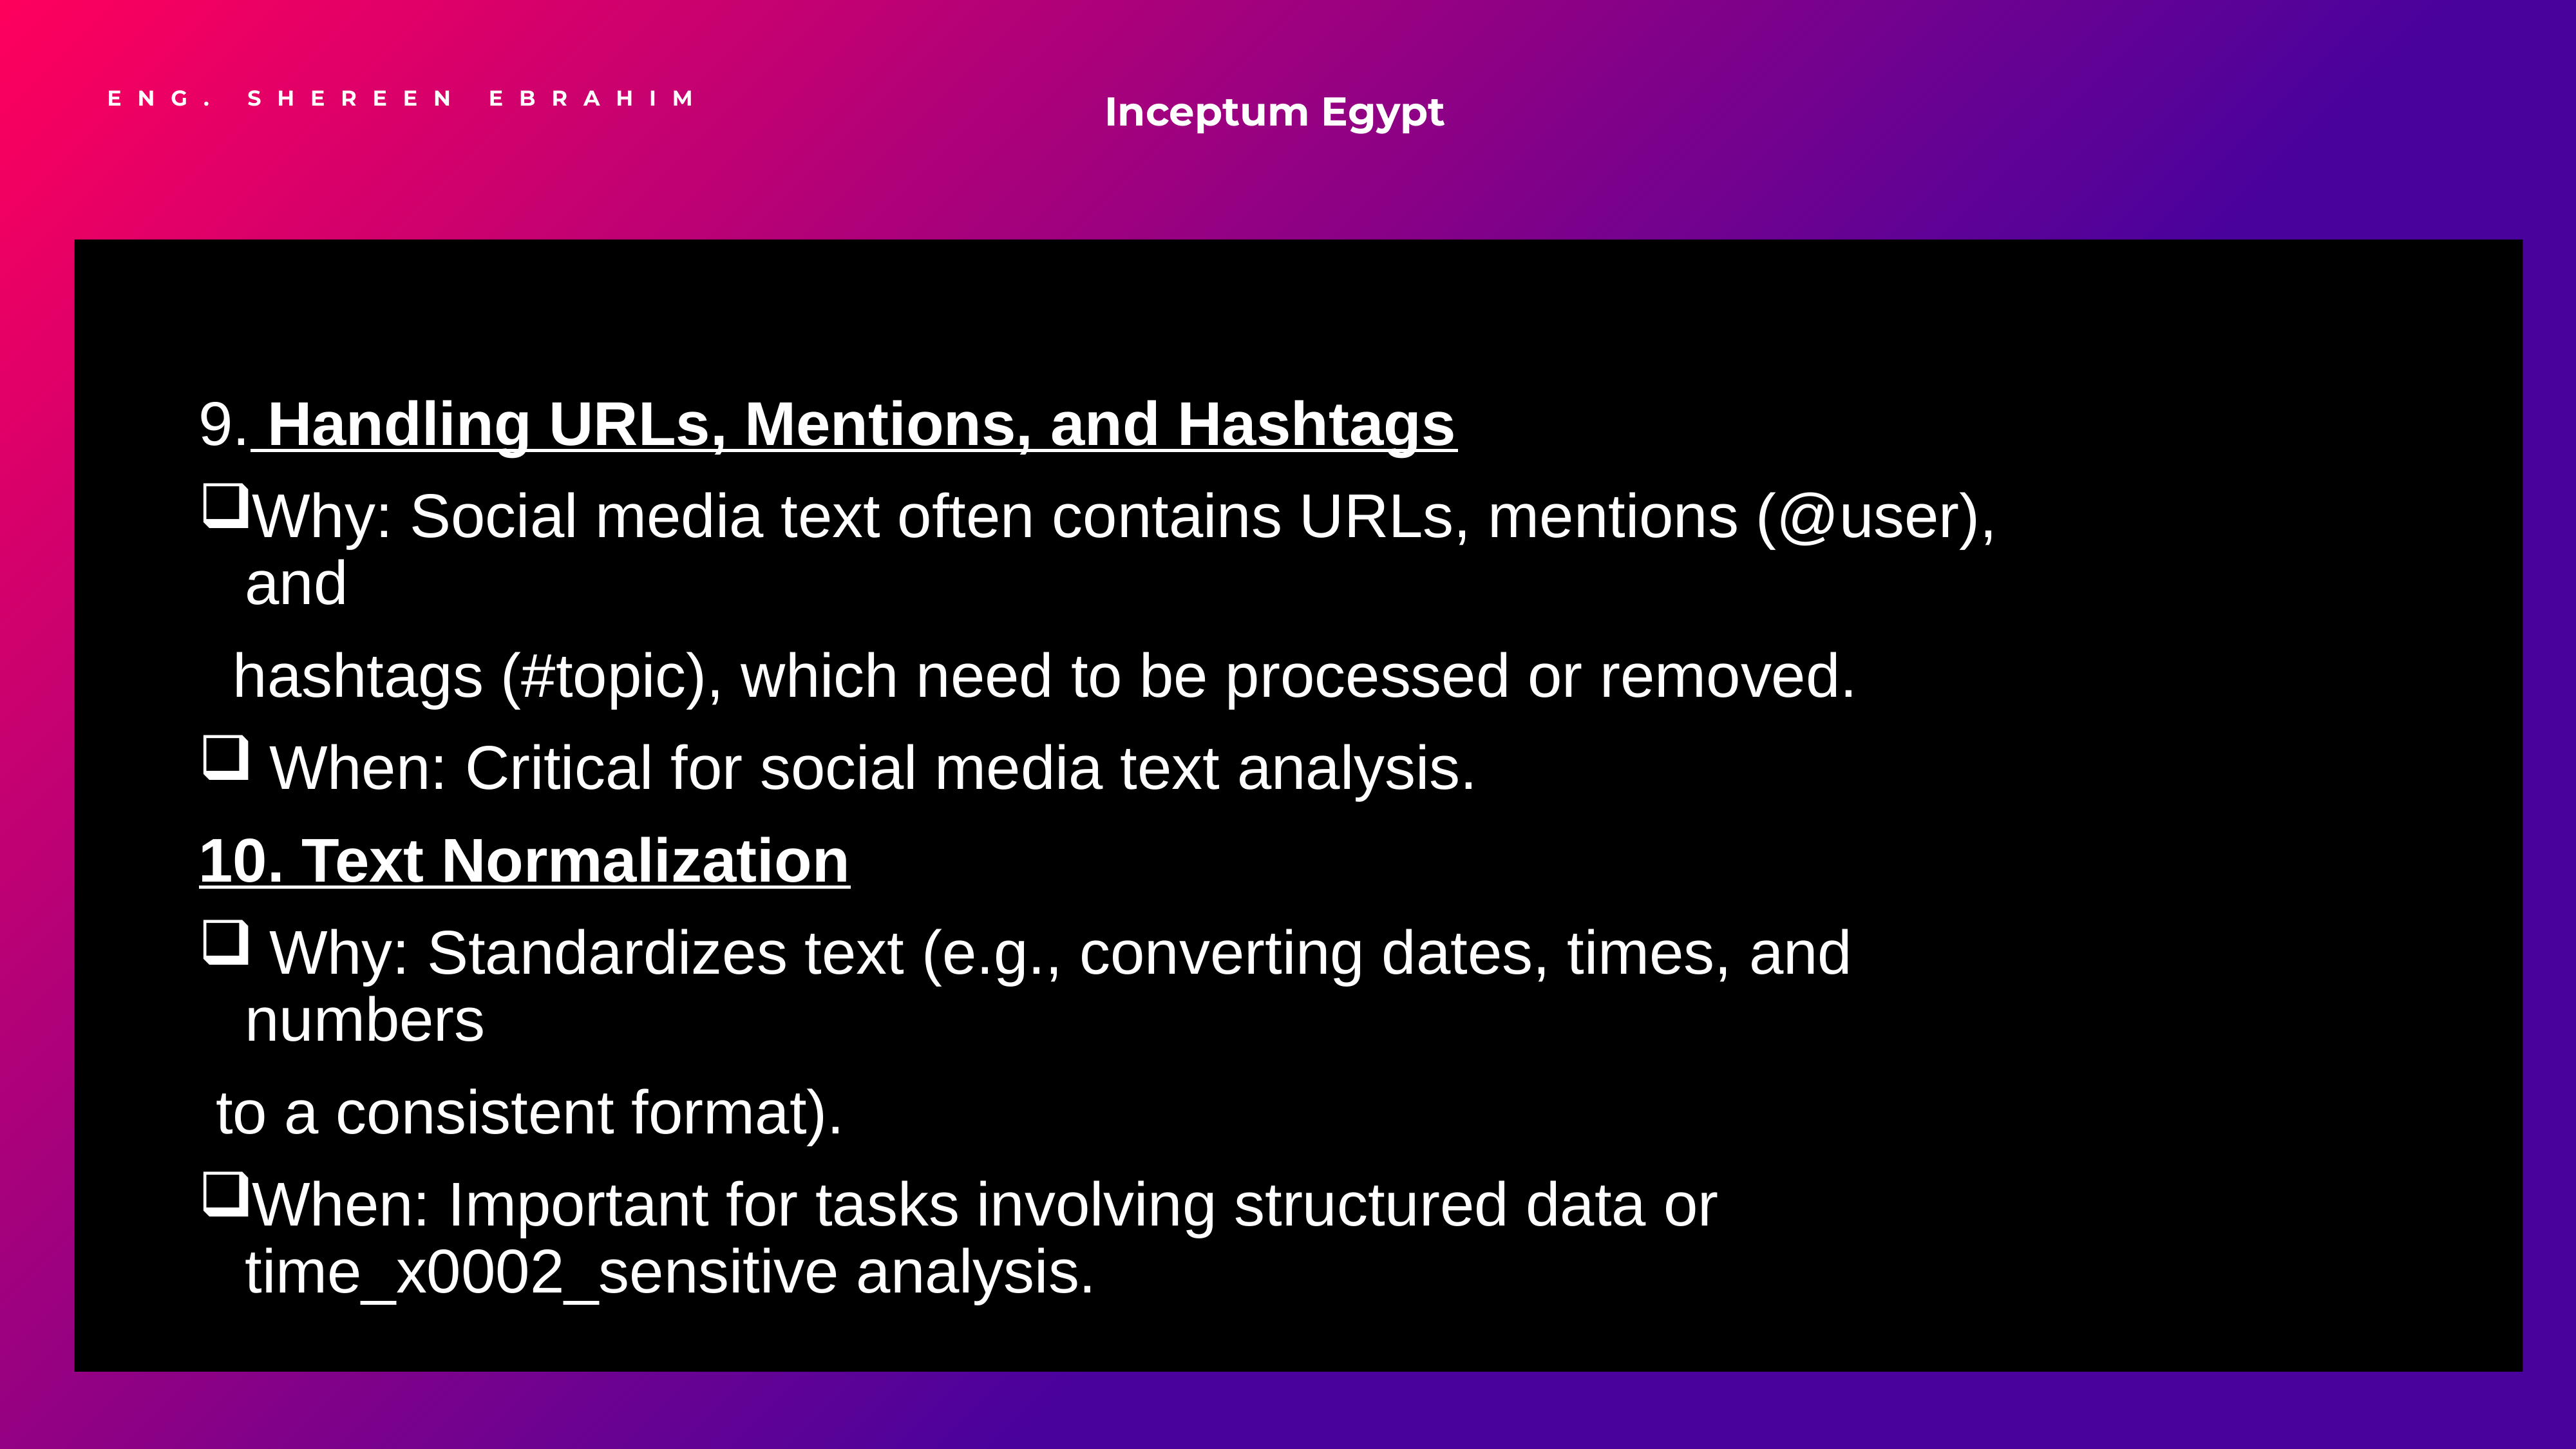

Inceptum Egypt
Eng. Shereen Ebrahim

9. Handling URLs, Mentions, and Hashtags
Why: Social media text often contains URLs, mentions (@user), and
  hashtags (#topic), which need to be processed or removed.
 When: Critical for social media text analysis.
10. Text Normalization
 Why: Standardizes text (e.g., converting dates, times, and numbers
 to a consistent format).
When: Important for tasks involving structured data or time_x0002_sensitive analysis.